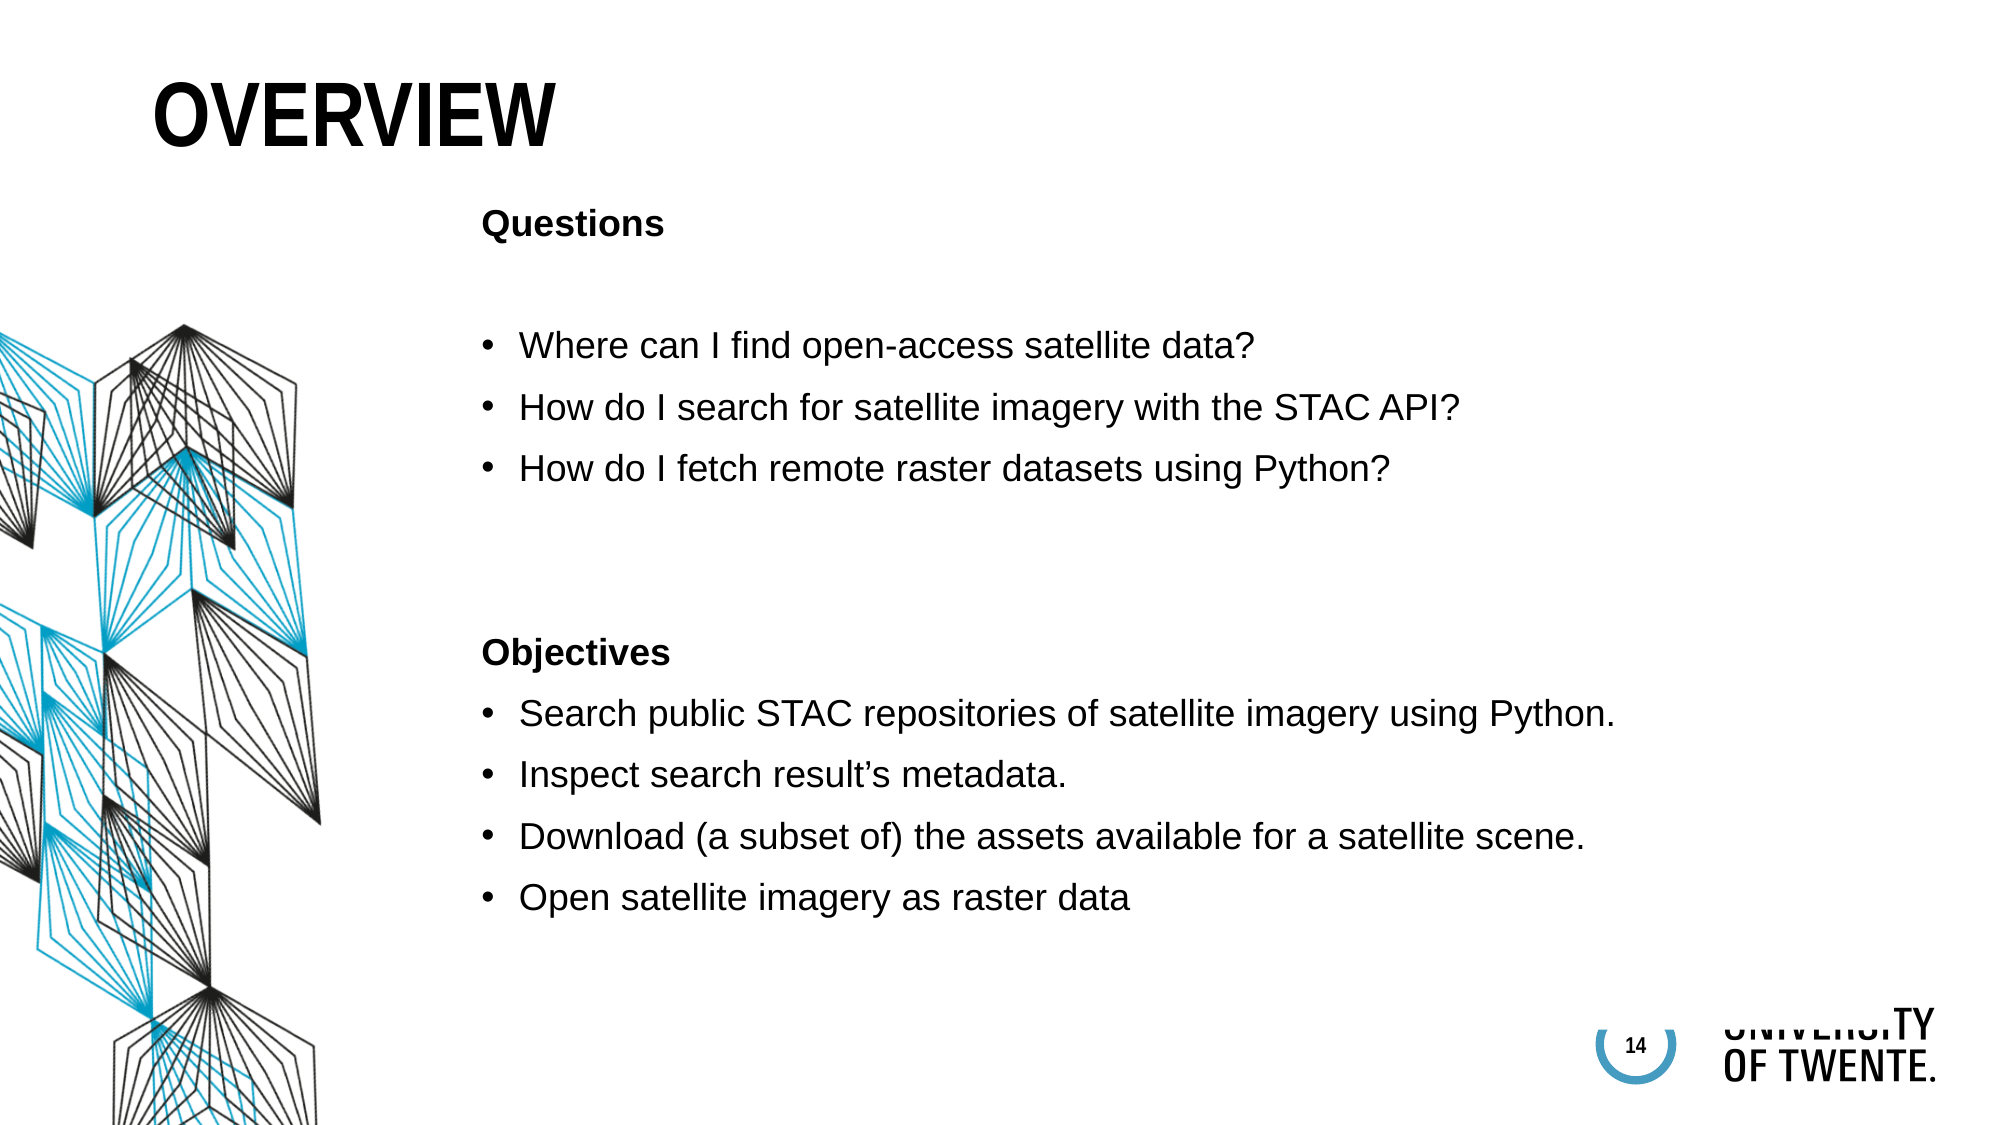

# Overview
Questions

Where can I find open-access satellite data?
How do I search for satellite imagery with the STAC API?
How do I fetch remote raster datasets using Python?

Objectives
Search public STAC repositories of satellite imagery using Python.
Inspect search result’s metadata.
Download (a subset of) the assets available for a satellite scene.
Open satellite imagery as raster data
14